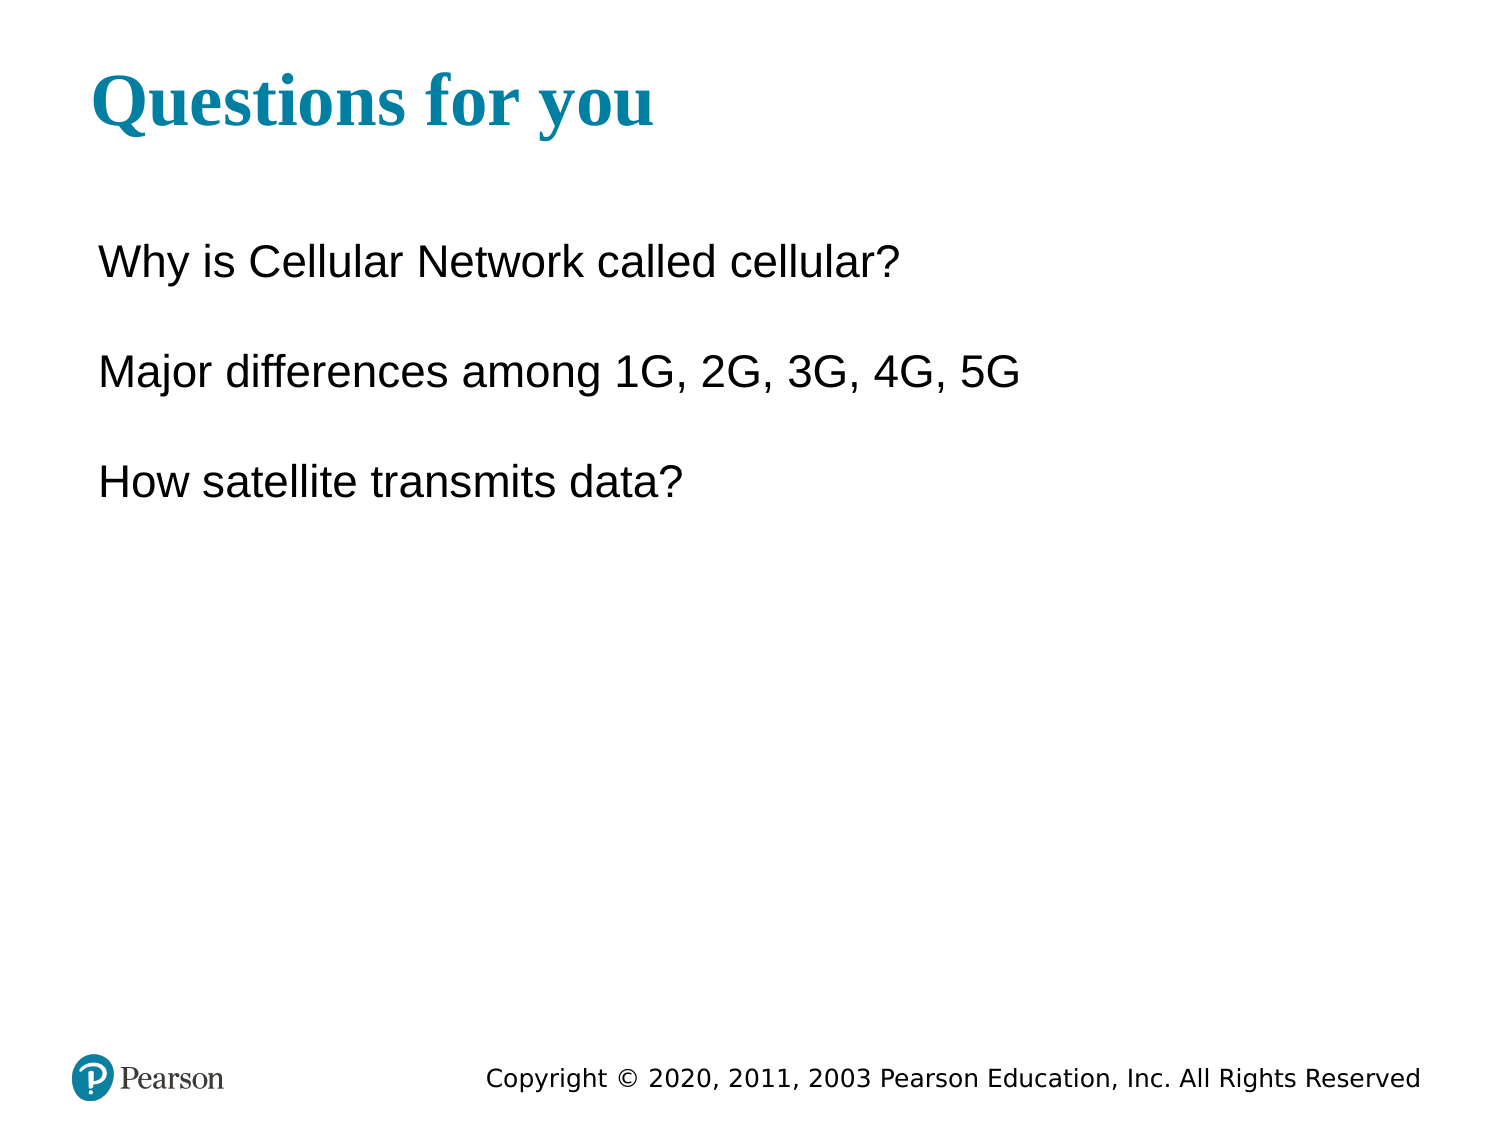

# Questions for you
Why is Cellular Network called cellular?

Major differences among 1G, 2G, 3G, 4G, 5G

How satellite transmits data?